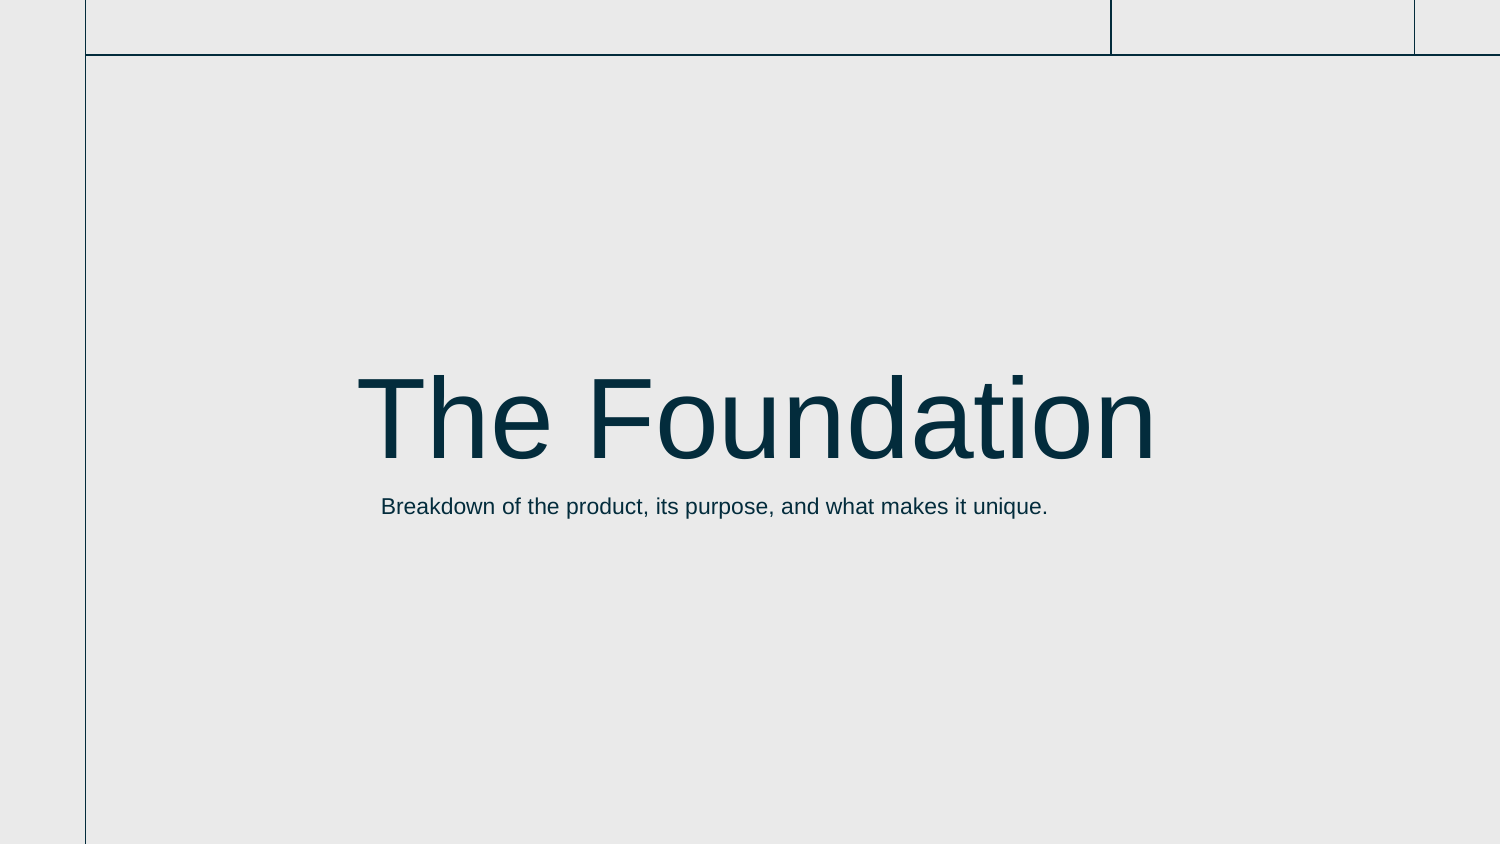

# The Foundation

Breakdown of the product, its purpose, and what makes it unique.